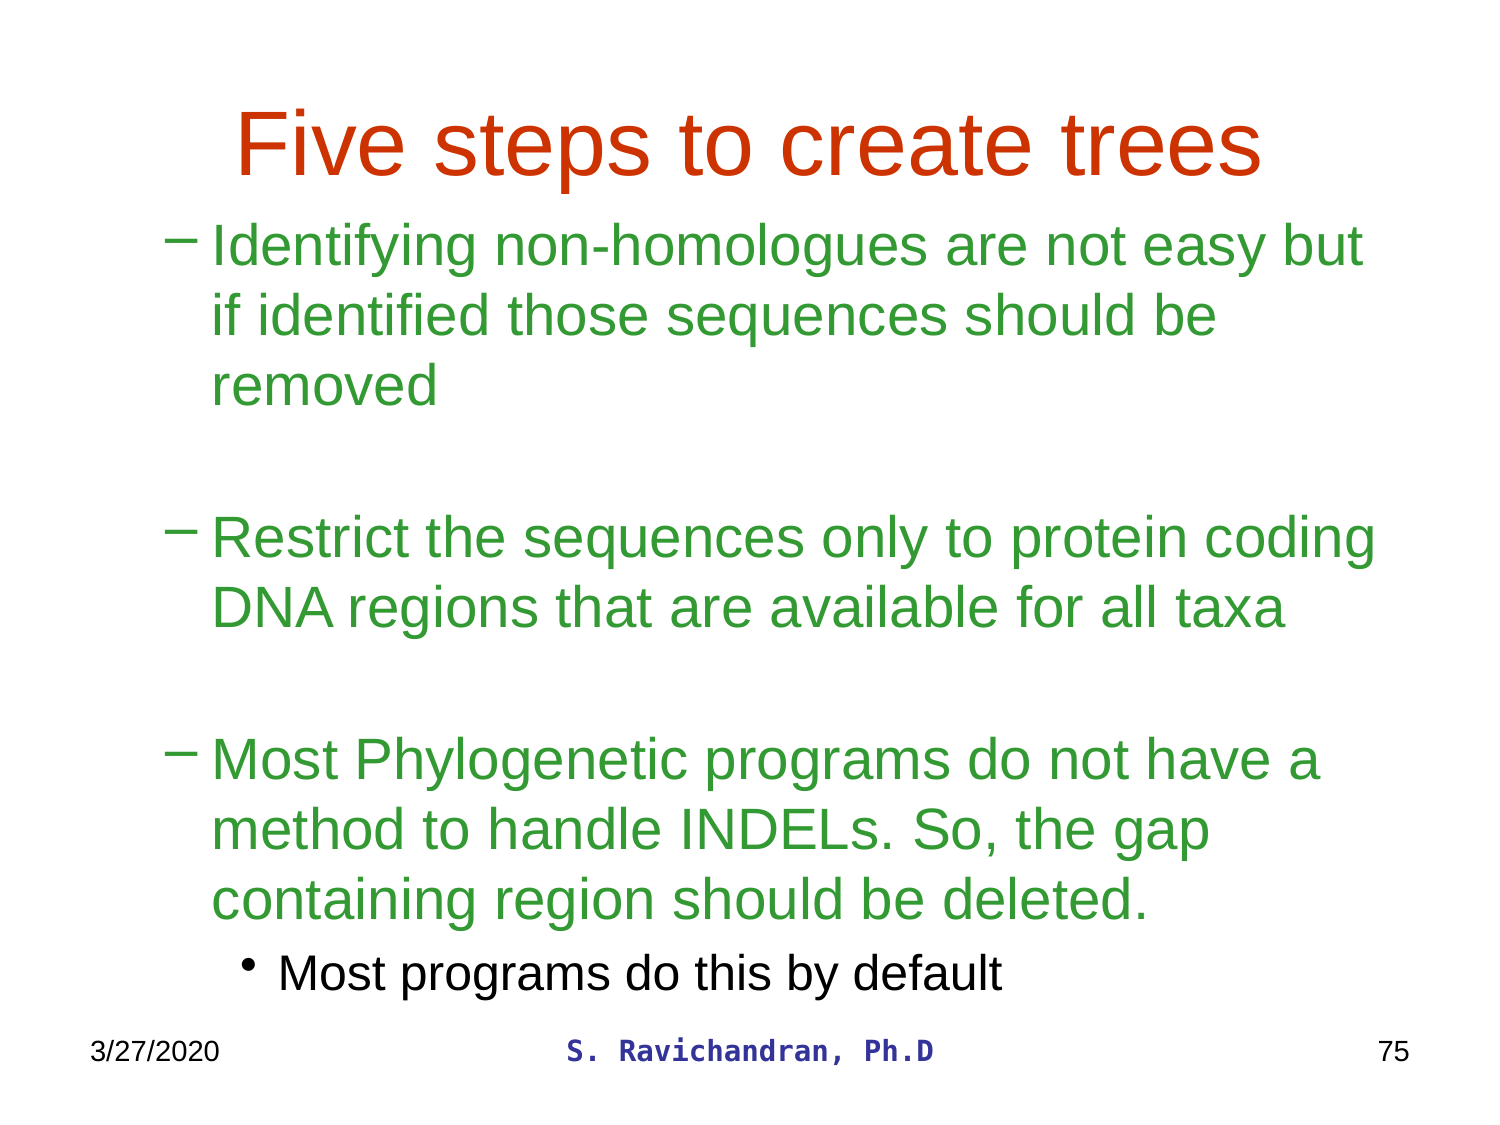

# Five steps to create trees
Identifying non-homologues are not easy but if identified those sequences should be removed
Restrict the sequences only to protein coding DNA regions that are available for all taxa
Most Phylogenetic programs do not have a method to handle INDELs. So, the gap containing region should be deleted.
Most programs do this by default
3/27/2020
S. Ravichandran, Ph.D
75